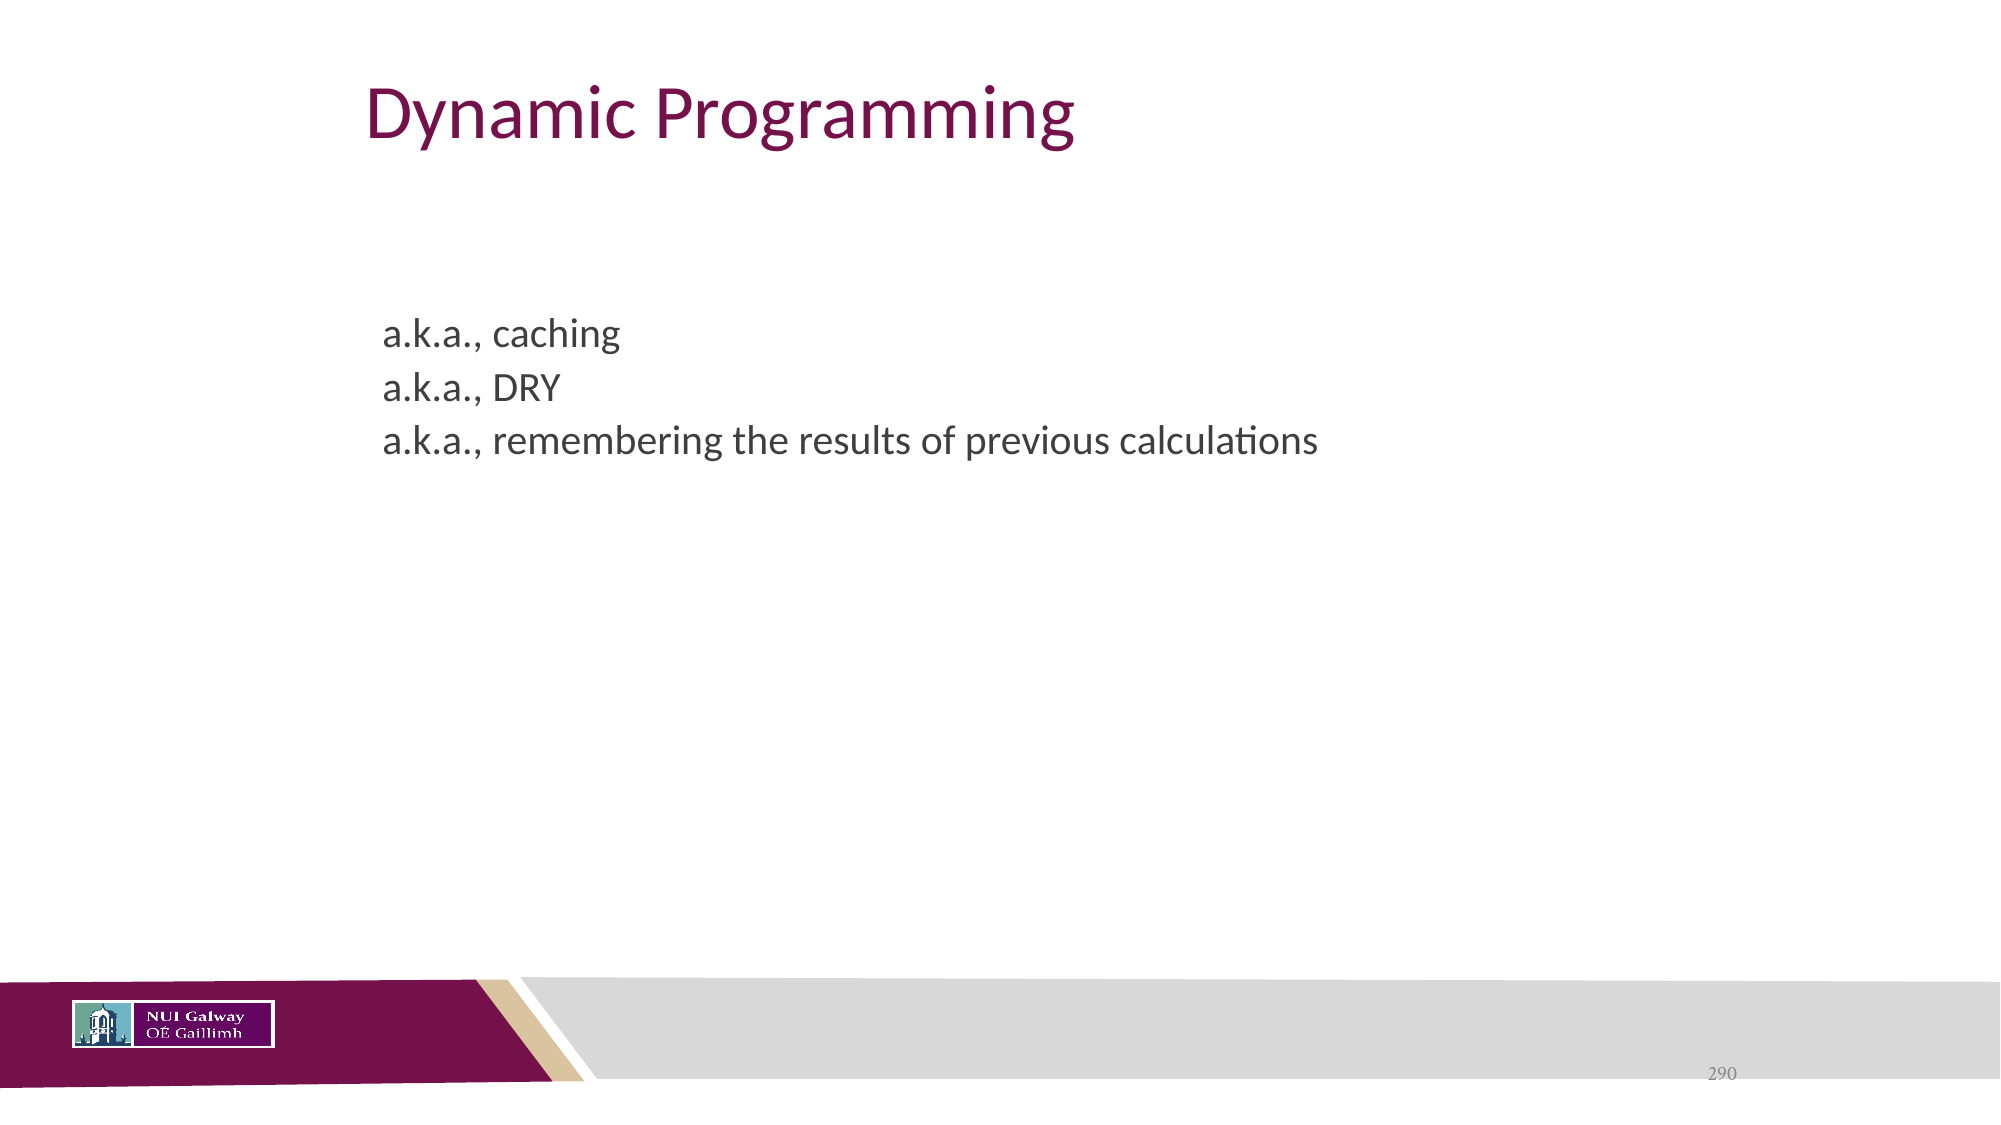

# Dynamic Programming
a.k.a., caching
a.k.a., DRY
a.k.a., remembering the results of previous calculations
290